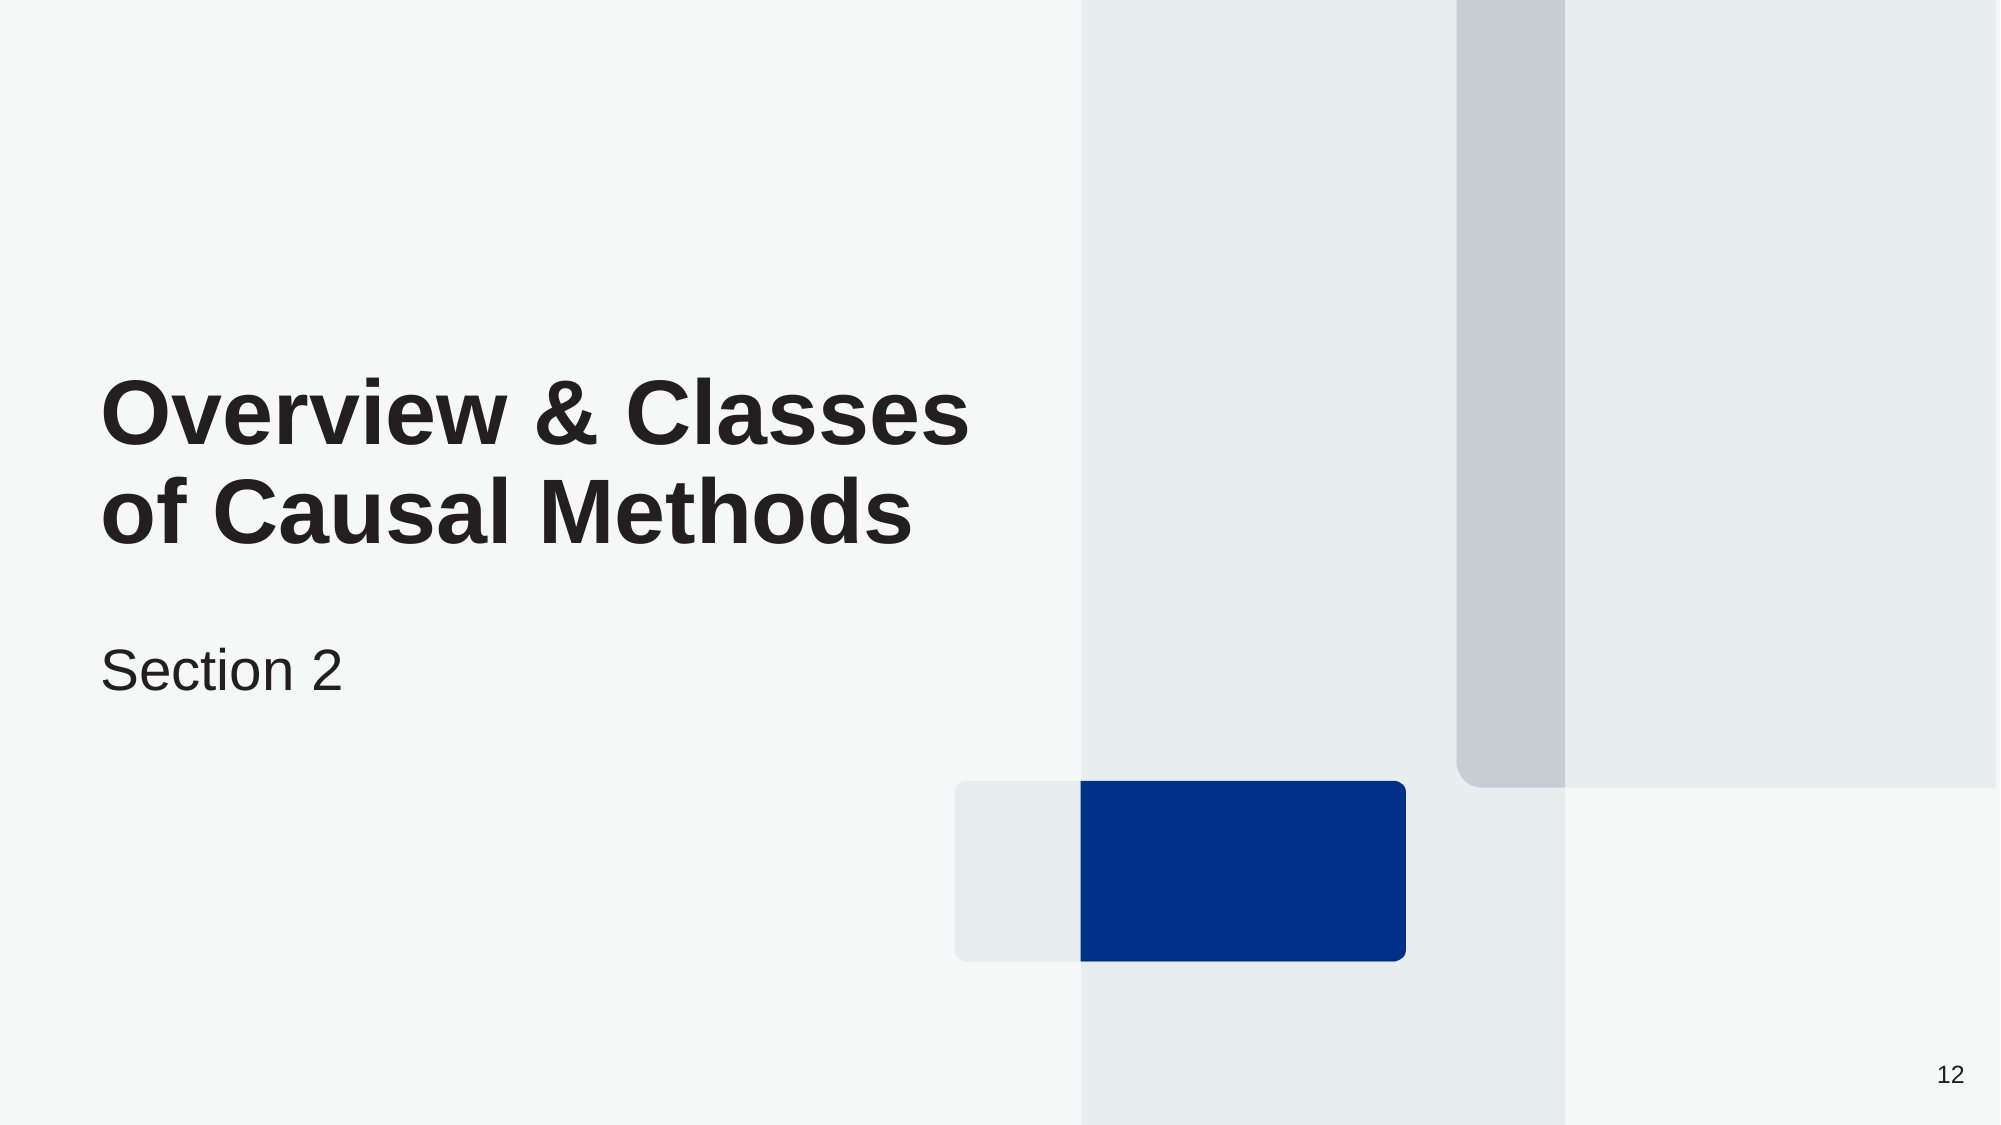

# Overview & Classes of Causal Methods
Section 2